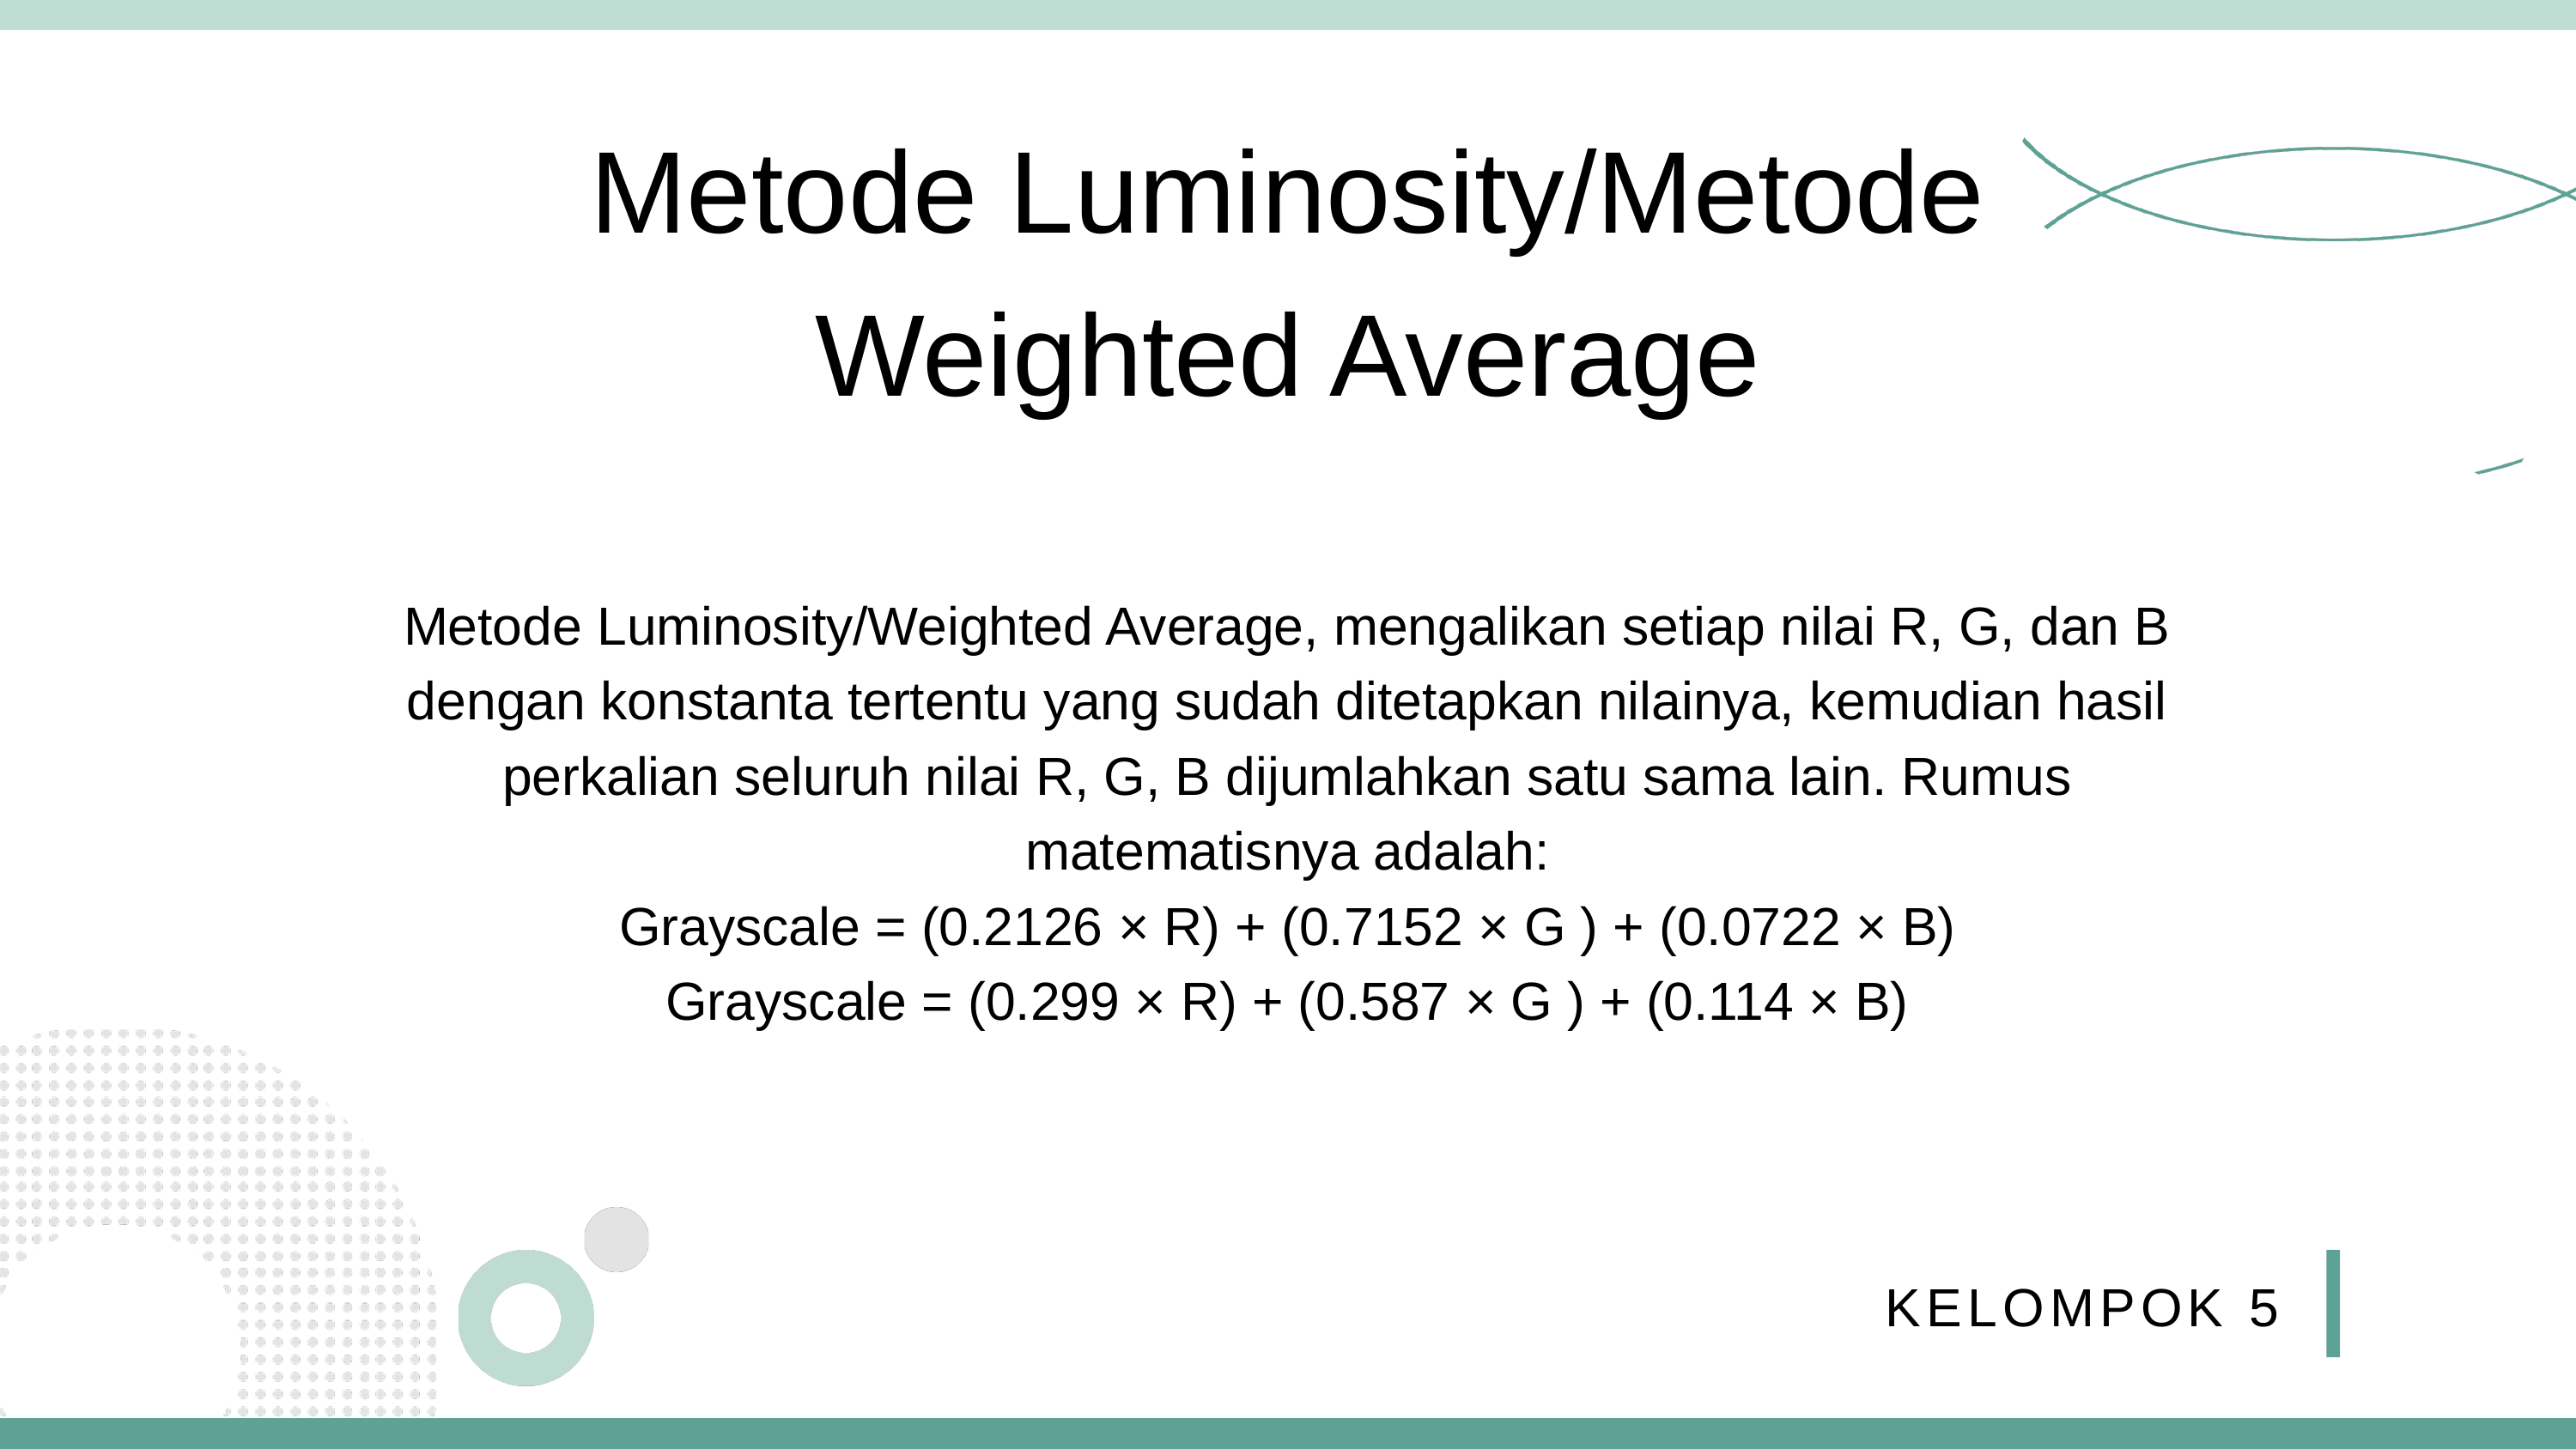

Metode Luminosity/Metode Weighted Average
Metode Luminosity/Weighted Average, mengalikan setiap nilai R, G, dan B dengan konstanta tertentu yang sudah ditetapkan nilainya, kemudian hasil
perkalian seluruh nilai R, G, B dijumlahkan satu sama lain. Rumus matematisnya adalah:
Grayscale = (0.2126 × R) + (0.7152 × G ) + (0.0722 × B)
Grayscale = (0.299 × R) + (0.587 × G ) + (0.114 × B)

KELOMPOK 5